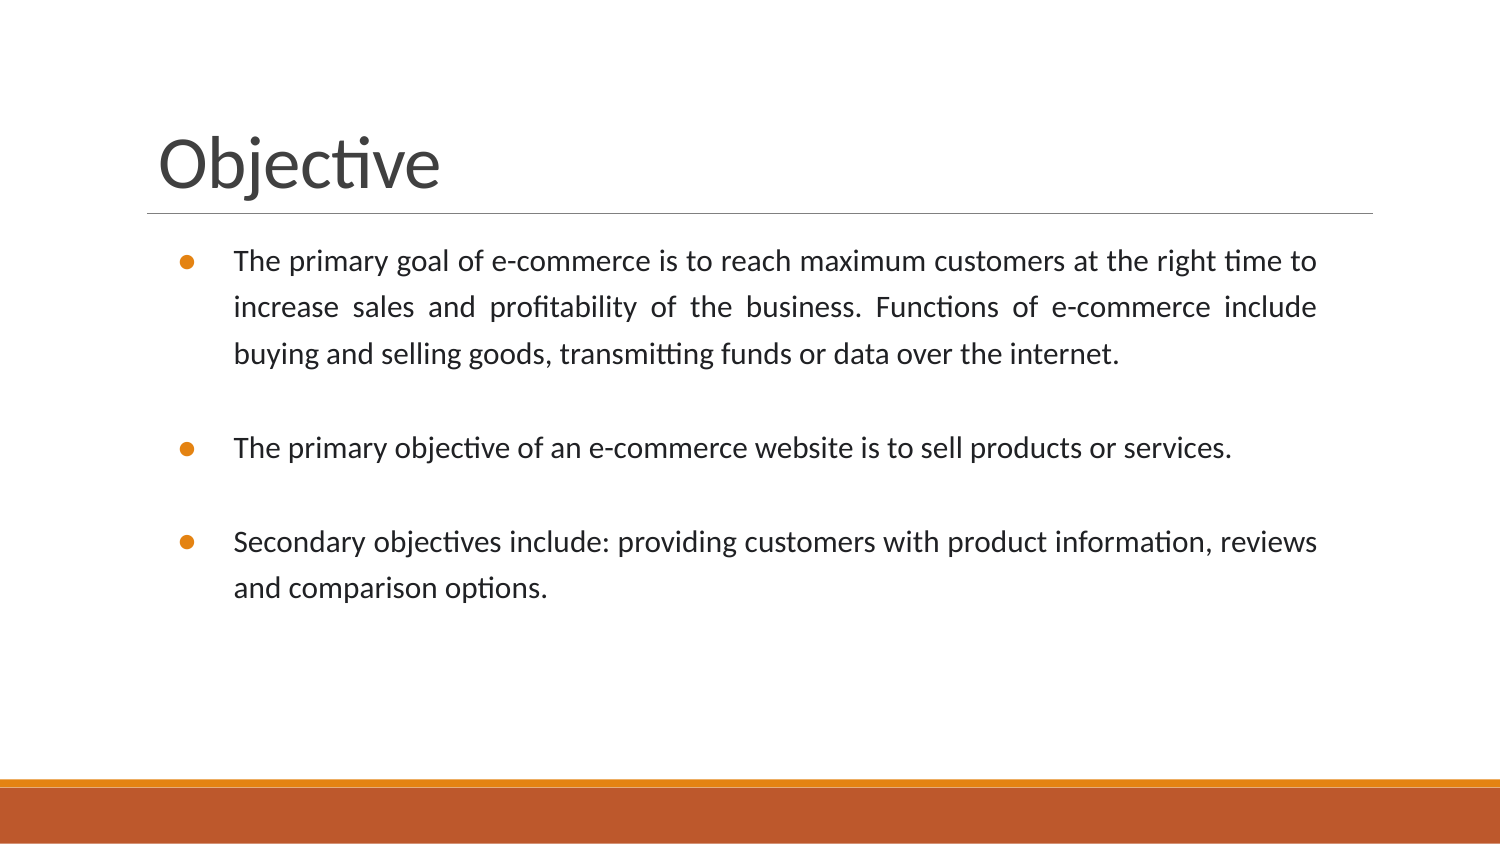

# Objective
The primary goal of e-commerce is to reach maximum customers at the right time to increase sales and profitability of the business. Functions of e-commerce include buying and selling goods, transmitting funds or data over the internet.

The primary objective of an e-commerce website is to sell products or services.

Secondary objectives include: providing customers with product information, reviews and comparison options.